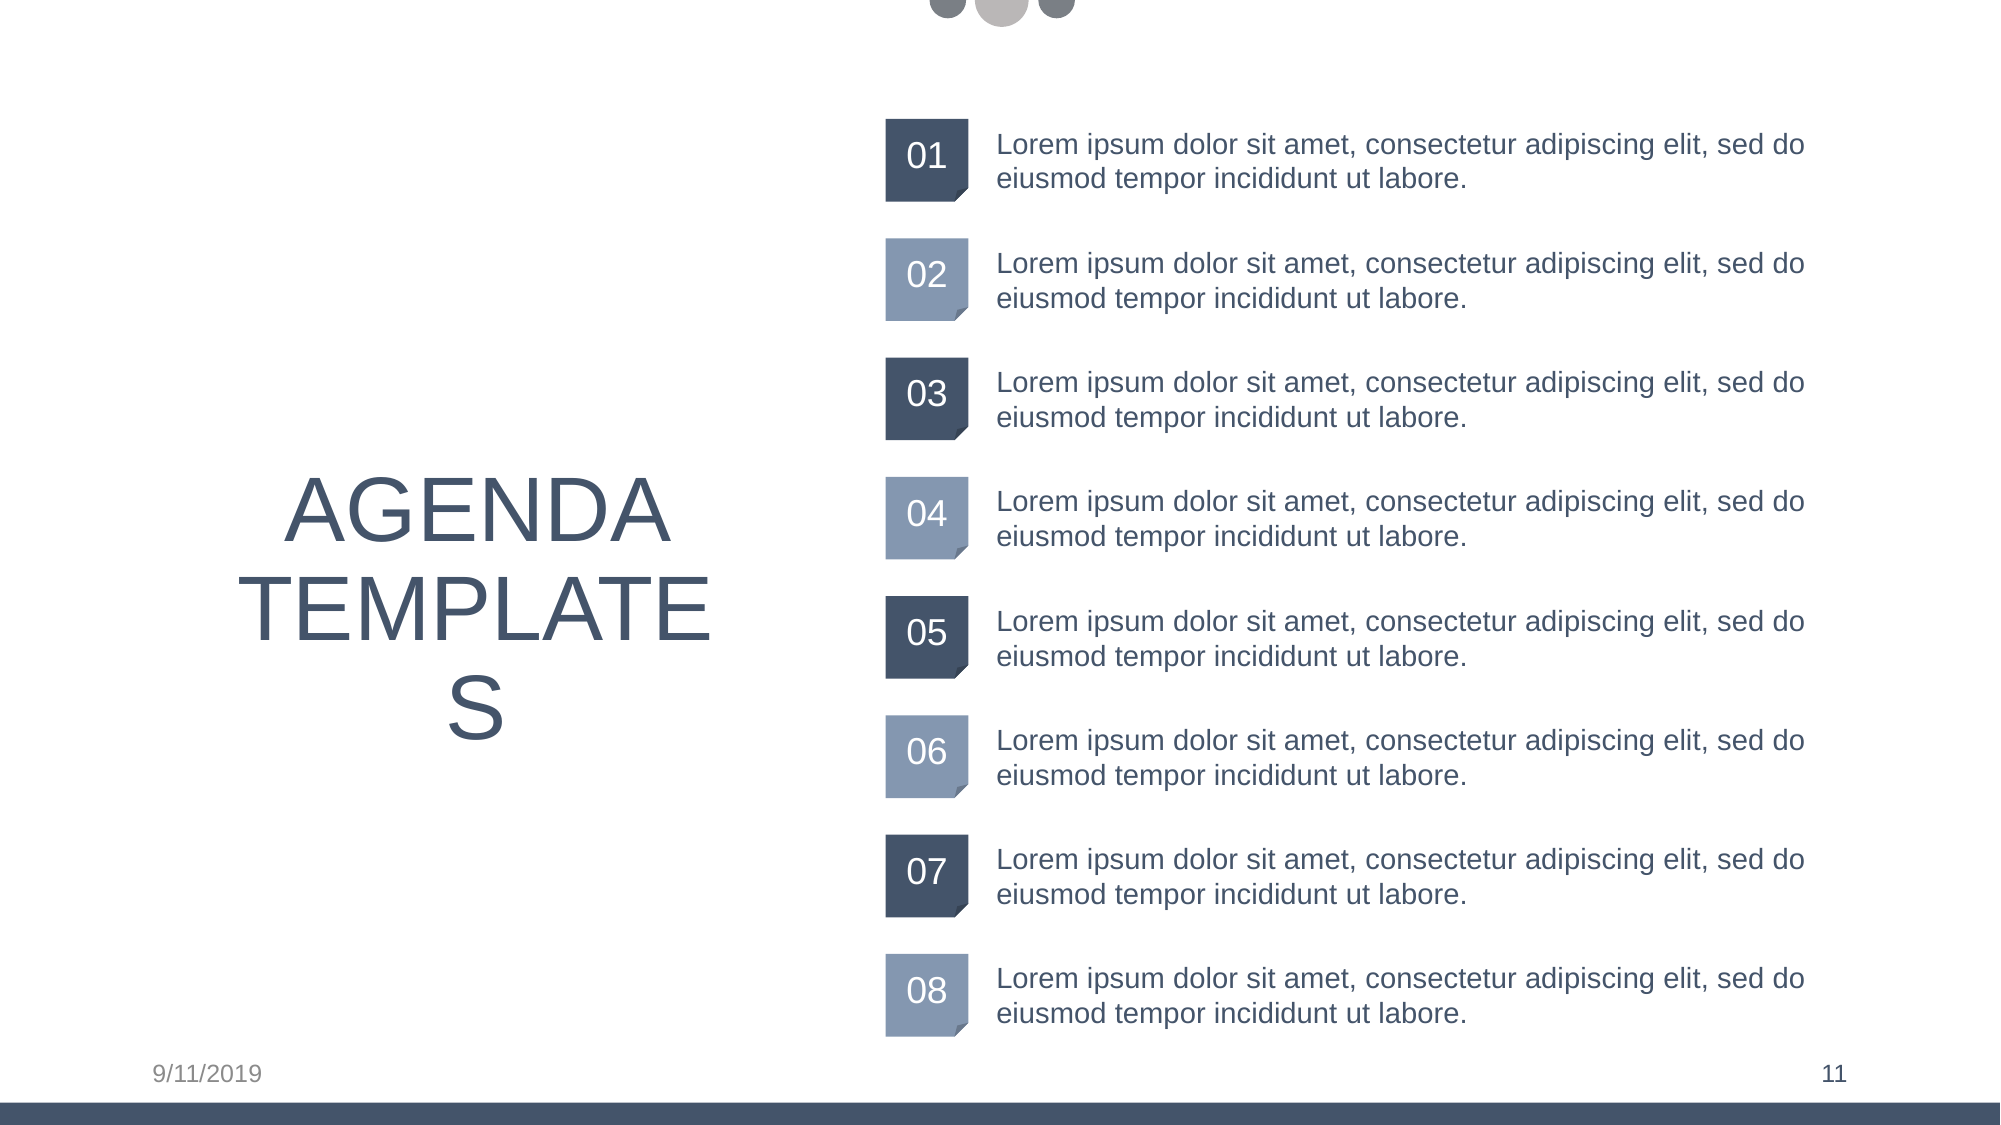

01
Lorem ipsum dolor sit amet, consectetur adipiscing elit, sed do eiusmod tempor incididunt ut labore.
02
Lorem ipsum dolor sit amet, consectetur adipiscing elit, sed do eiusmod tempor incididunt ut labore.
03
Lorem ipsum dolor sit amet, consectetur adipiscing elit, sed do eiusmod tempor incididunt ut labore.
# AGENDA TEMPLATES
04
Lorem ipsum dolor sit amet, consectetur adipiscing elit, sed do eiusmod tempor incididunt ut labore.
05
Lorem ipsum dolor sit amet, consectetur adipiscing elit, sed do eiusmod tempor incididunt ut labore.
06
Lorem ipsum dolor sit amet, consectetur adipiscing elit, sed do eiusmod tempor incididunt ut labore.
07
Lorem ipsum dolor sit amet, consectetur adipiscing elit, sed do eiusmod tempor incididunt ut labore.
08
Lorem ipsum dolor sit amet, consectetur adipiscing elit, sed do eiusmod tempor incididunt ut labore.
9/11/2019
11